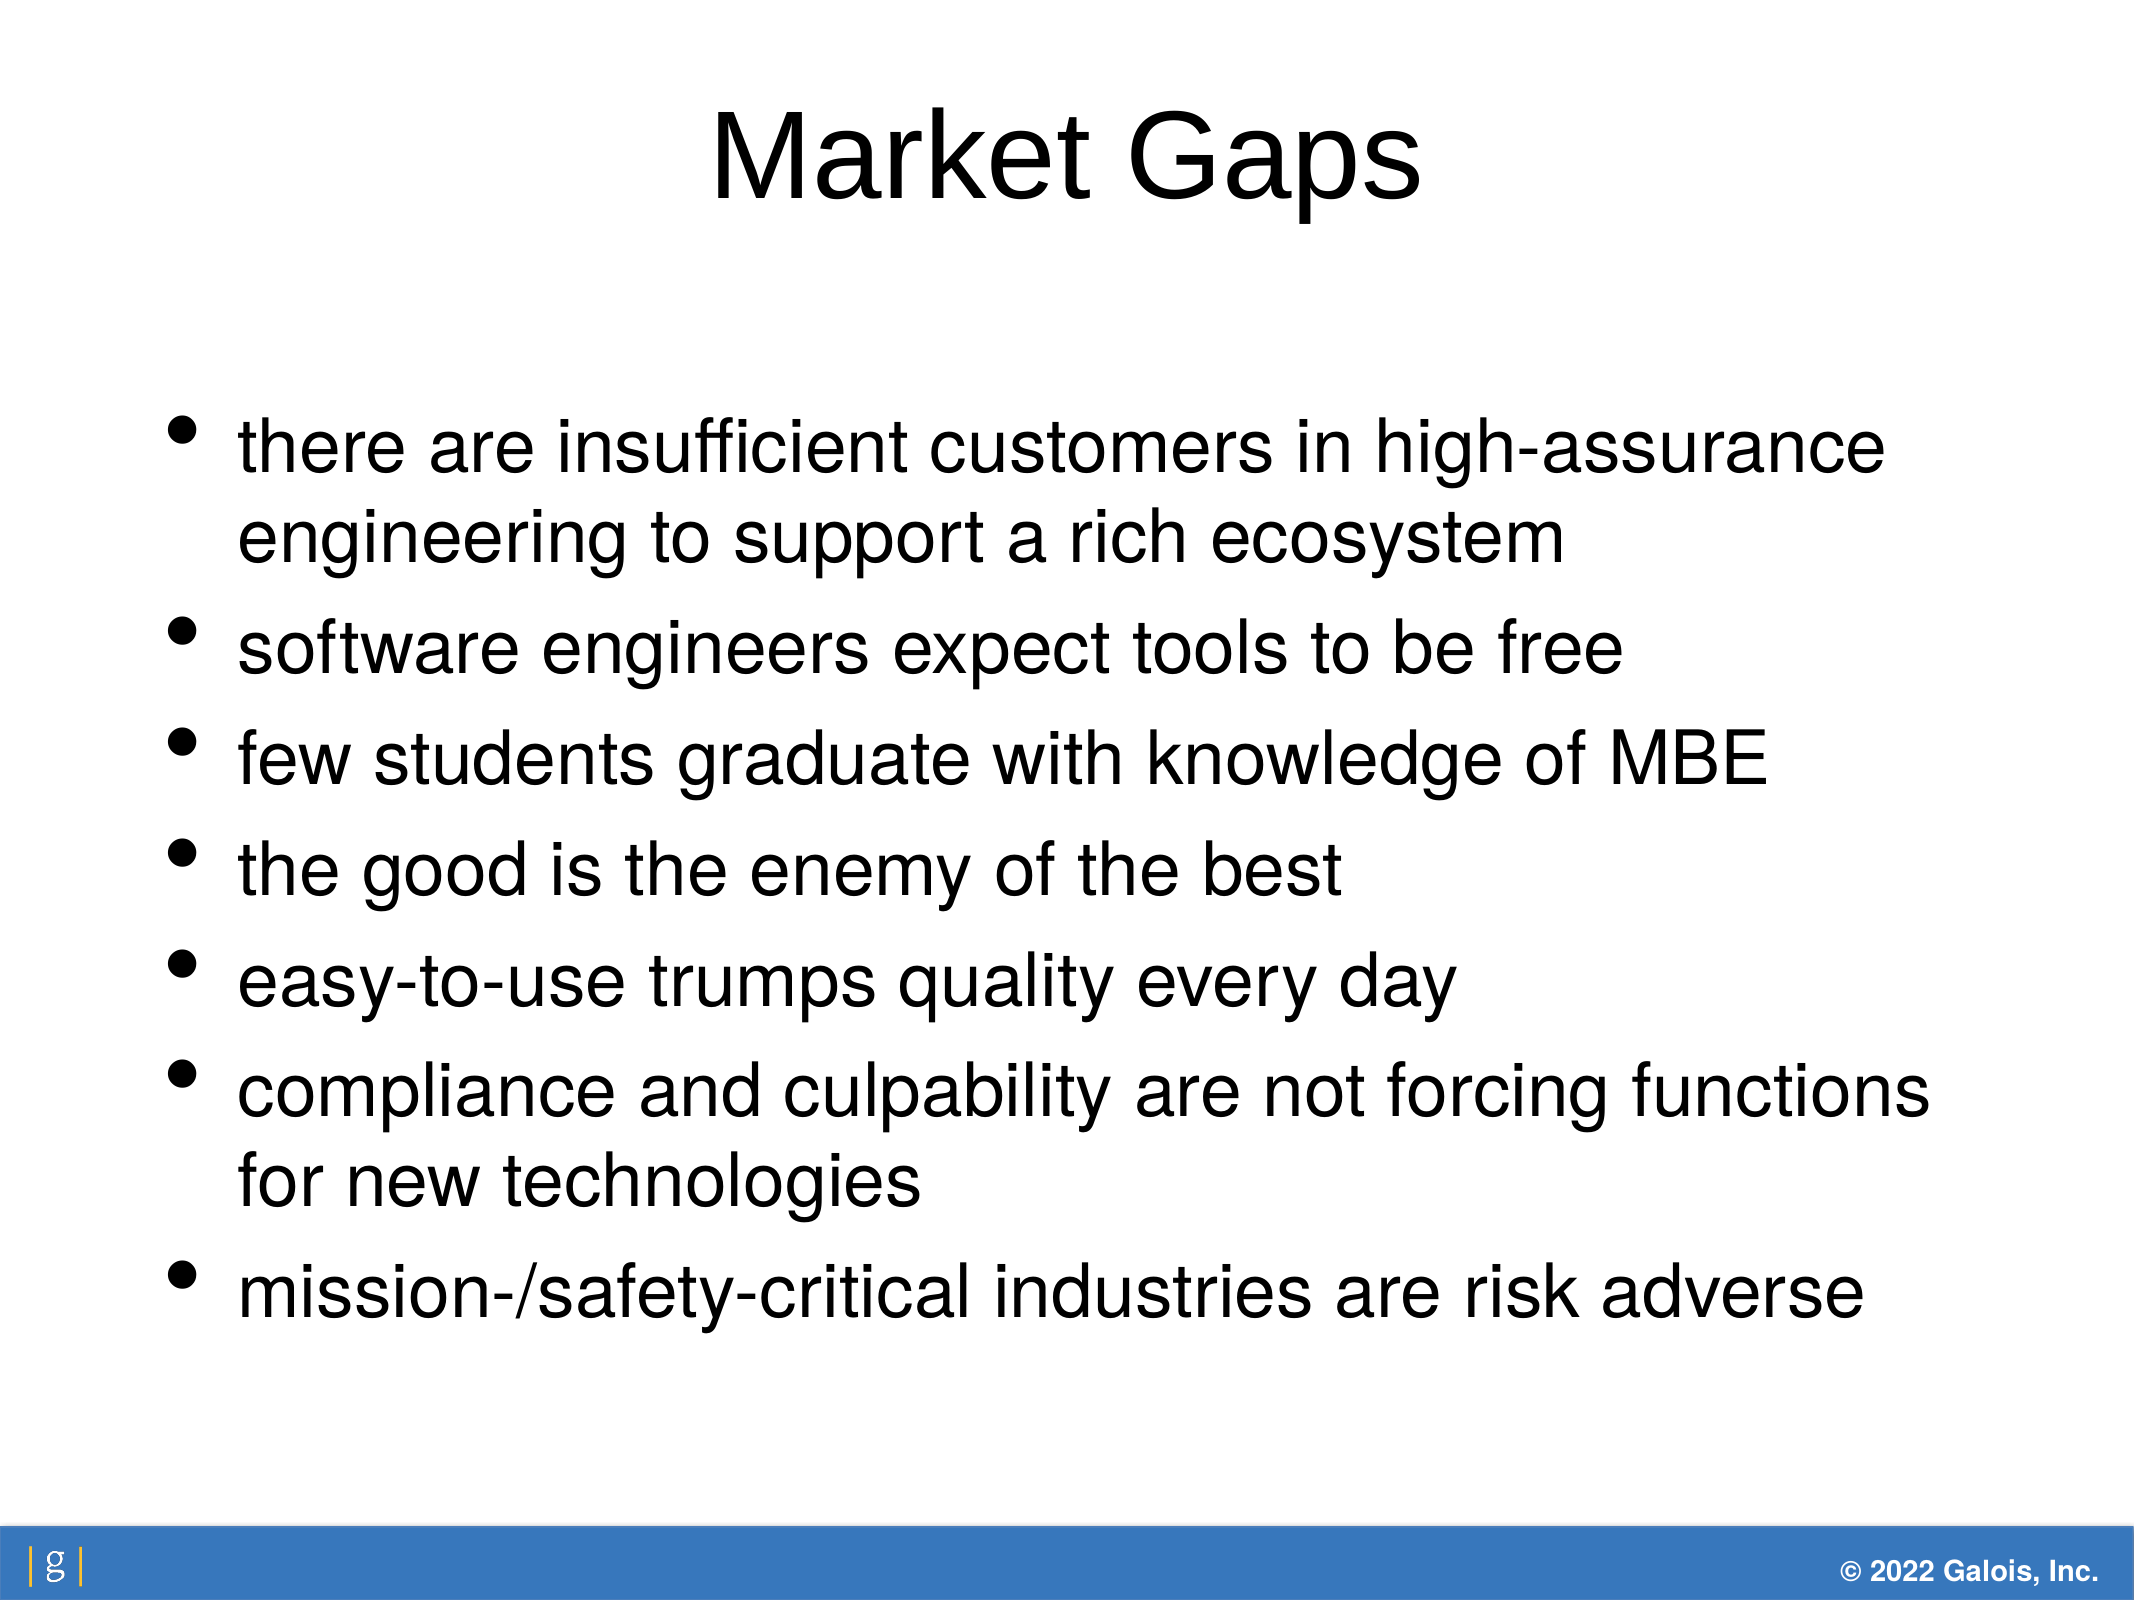

Market Gaps
there are insufficient customers in high-assurance engineering to support a rich ecosystem
software engineers expect tools to be free
few students graduate with knowledge of MBE
the good is the enemy of the best
easy-to-use trumps quality every day
compliance and culpability are not forcing functions for new technologies
mission-/safety-critical industries are risk adverse
22